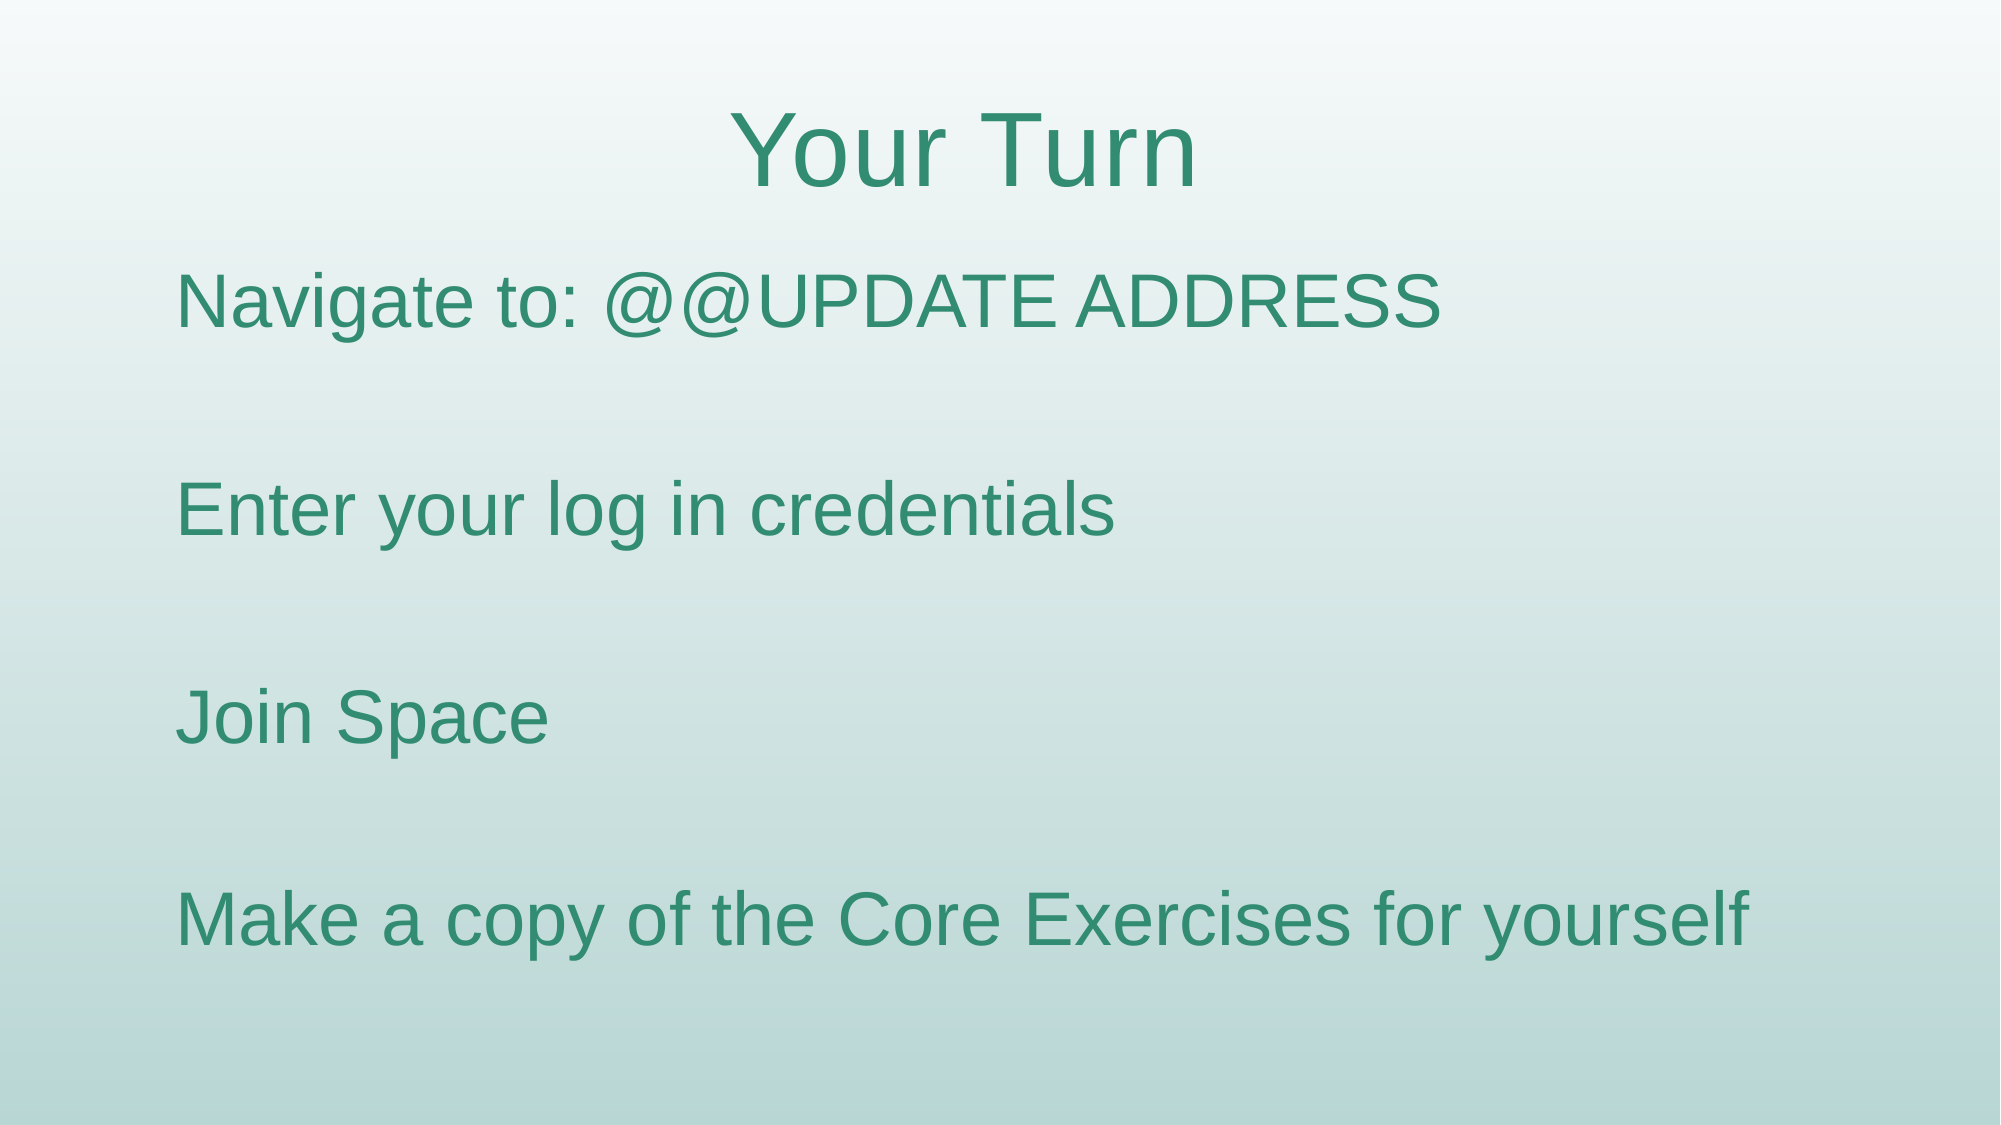

# Your Turn
Navigate to: @@UPDATE ADDRESS

Enter your log in credentials

Join Space

Make a copy of the Core Exercises for yourself